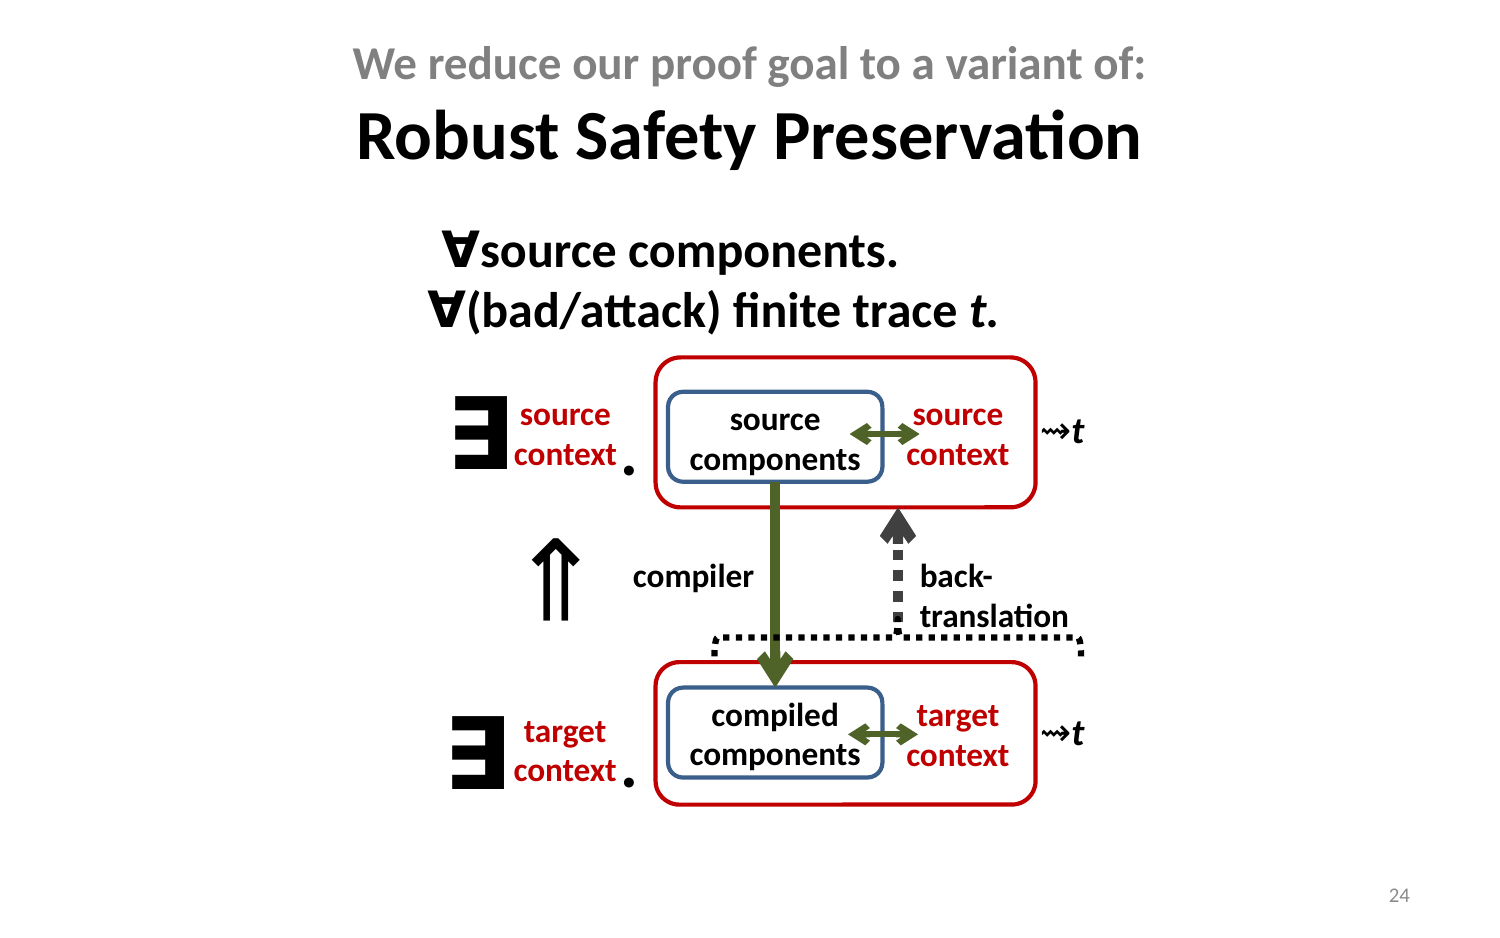

# We reduce our proof goal to a variant of: Robust Safety Preservation
 ∀source components.
∀(bad/attack) finite trace t.
                              source
                              context
∃
source
context
source components
⇝t
.

⇒
back-
translation
compiler
                              target
                              context
∃
compiled
components
⇝t
target context
.
24